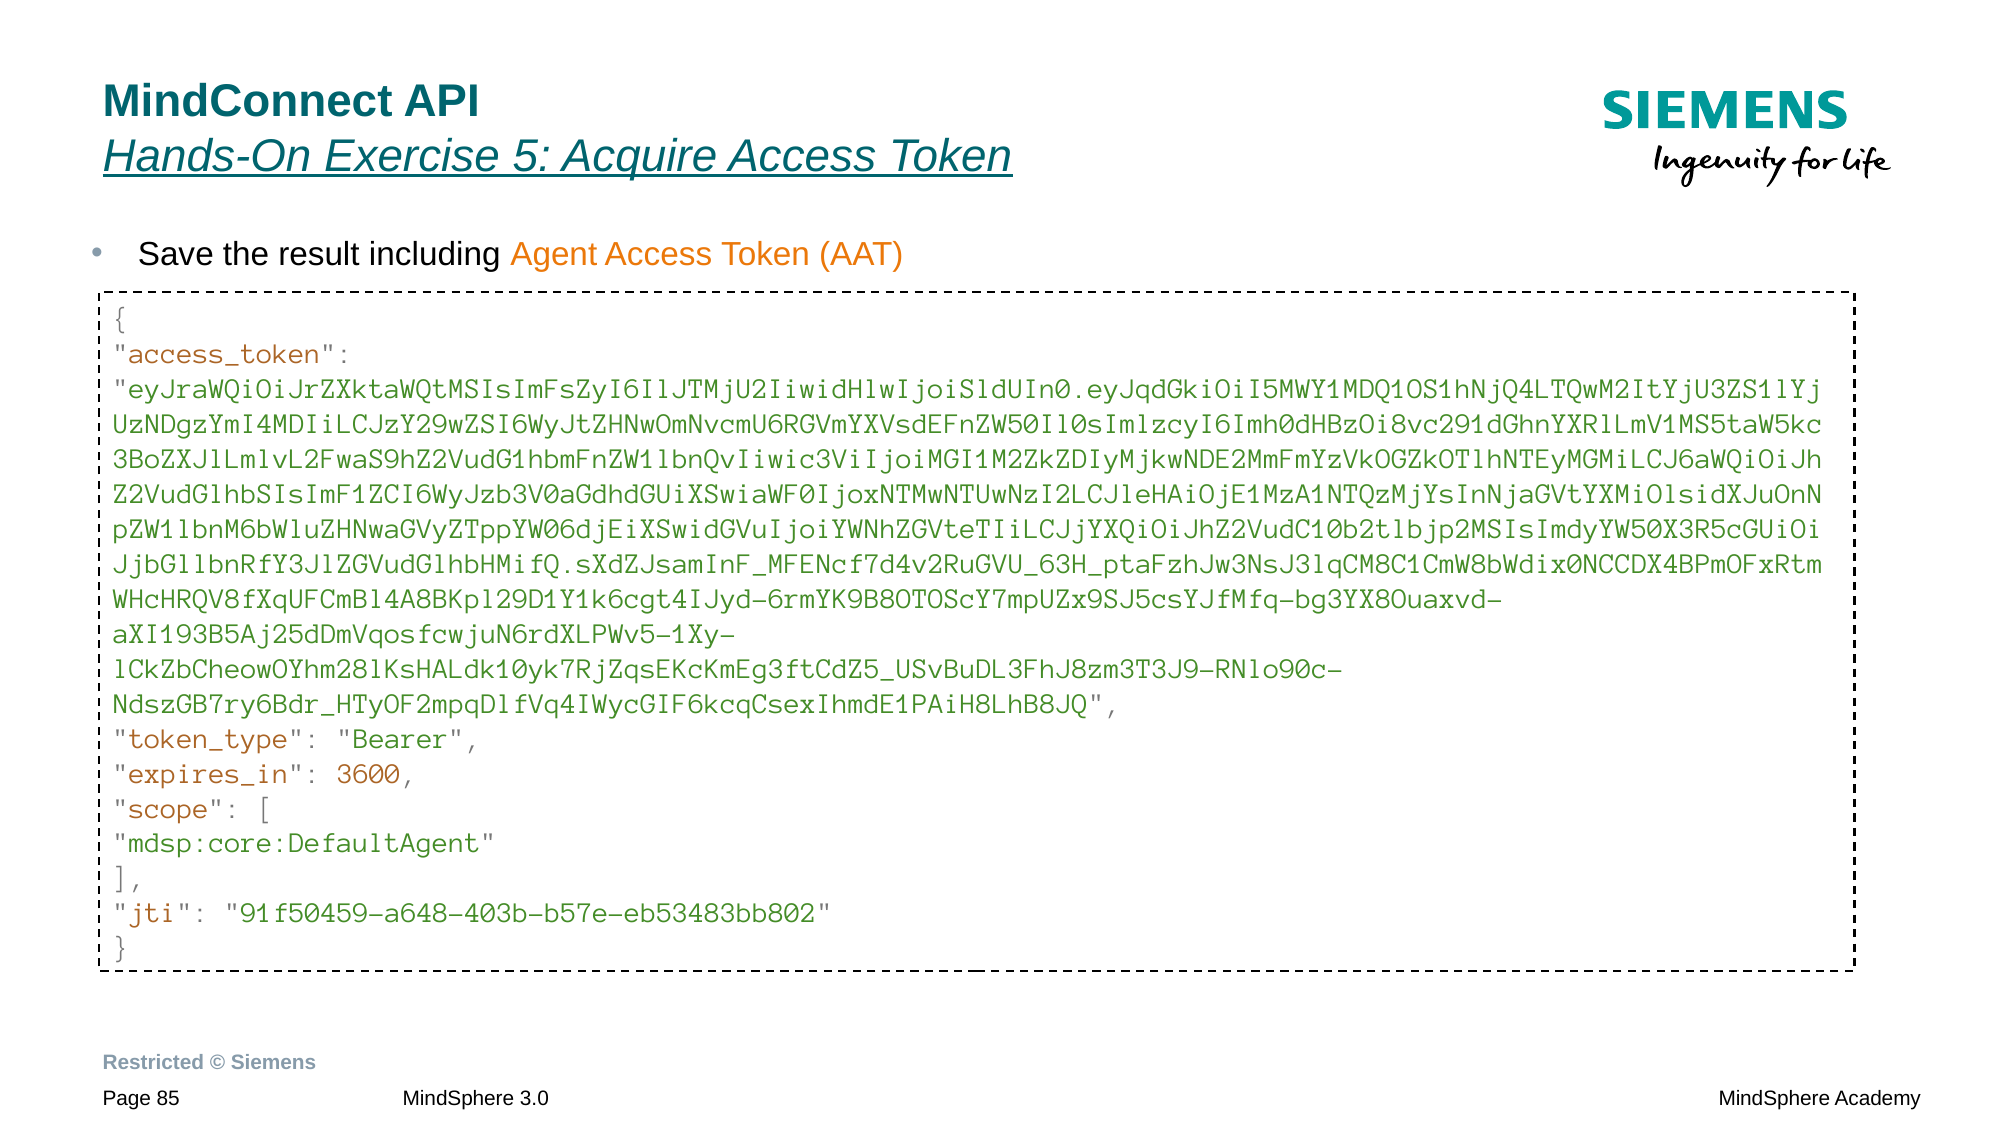

# MindConnect API Hands-On Exercise 5: Acquire Access Token
Save the result including Agent Access Token (AAT)

{
"access_token": "eyJraWQiOiJrZXktaWQtMSIsImFsZyI6IlJTMjU2IiwidHlwIjoiSldUIn0.eyJqdGkiOiI5MWY1MDQ1OS1hNjQ4LTQwM2ItYjU3ZS1lYjUzNDgzYmI4MDIiLCJzY29wZSI6WyJtZHNwOmNvcmU6RGVmYXVsdEFnZW50Il0sImlzcyI6Imh0dHBzOi8vc291dGhnYXRlLmV1MS5taW5kc3BoZXJlLmlvL2FwaS9hZ2VudG1hbmFnZW1lbnQvIiwic3ViIjoiMGI1M2ZkZDIyMjkwNDE2MmFmYzVkOGZkOTlhNTEyMGMiLCJ6aWQiOiJhZ2VudGlhbSIsImF1ZCI6WyJzb3V0aGdhdGUiXSwiaWF0IjoxNTMwNTUwNzI2LCJleHAiOjE1MzA1NTQzMjYsInNjaGVtYXMiOlsidXJuOnNpZW1lbnM6bWluZHNwaGVyZTppYW06djEiXSwidGVuIjoiYWNhZGVteTIiLCJjYXQiOiJhZ2VudC10b2tlbjp2MSIsImdyYW50X3R5cGUiOiJjbGllbnRfY3JlZGVudGlhbHMifQ.sXdZJsamInF_MFENcf7d4v2RuGVU_63H_ptaFzhJw3NsJ3lqCM8C1CmW8bWdix0NCCDX4BPmOFxRtmWHcHRQV8fXqUFCmBl4A8BKpl29D1Y1k6cgt4IJyd-6rmYK9B8OTOScY7mpUZx9SJ5csYJfMfq-bg3YX8Ouaxvd-aXI193B5Aj25dDmVqosfcwjuN6rdXLPWv5-1Xy-lCkZbCheowOYhm28lKsHALdk10yk7RjZqsEKcKmEg3ftCdZ5_USvBuDL3FhJ8zm3T3J9-RNlo90c-NdszGB7ry6Bdr_HTyOF2mpqDlfVq4IWycGIF6kcqCsexIhmdE1PAiH8LhB8JQ",
"token_type": "Bearer",
"expires_in": 3600,
"scope": [
"mdsp:core:DefaultAgent"
],
"jti": "91f50459-a648-403b-b57e-eb53483bb802"
}